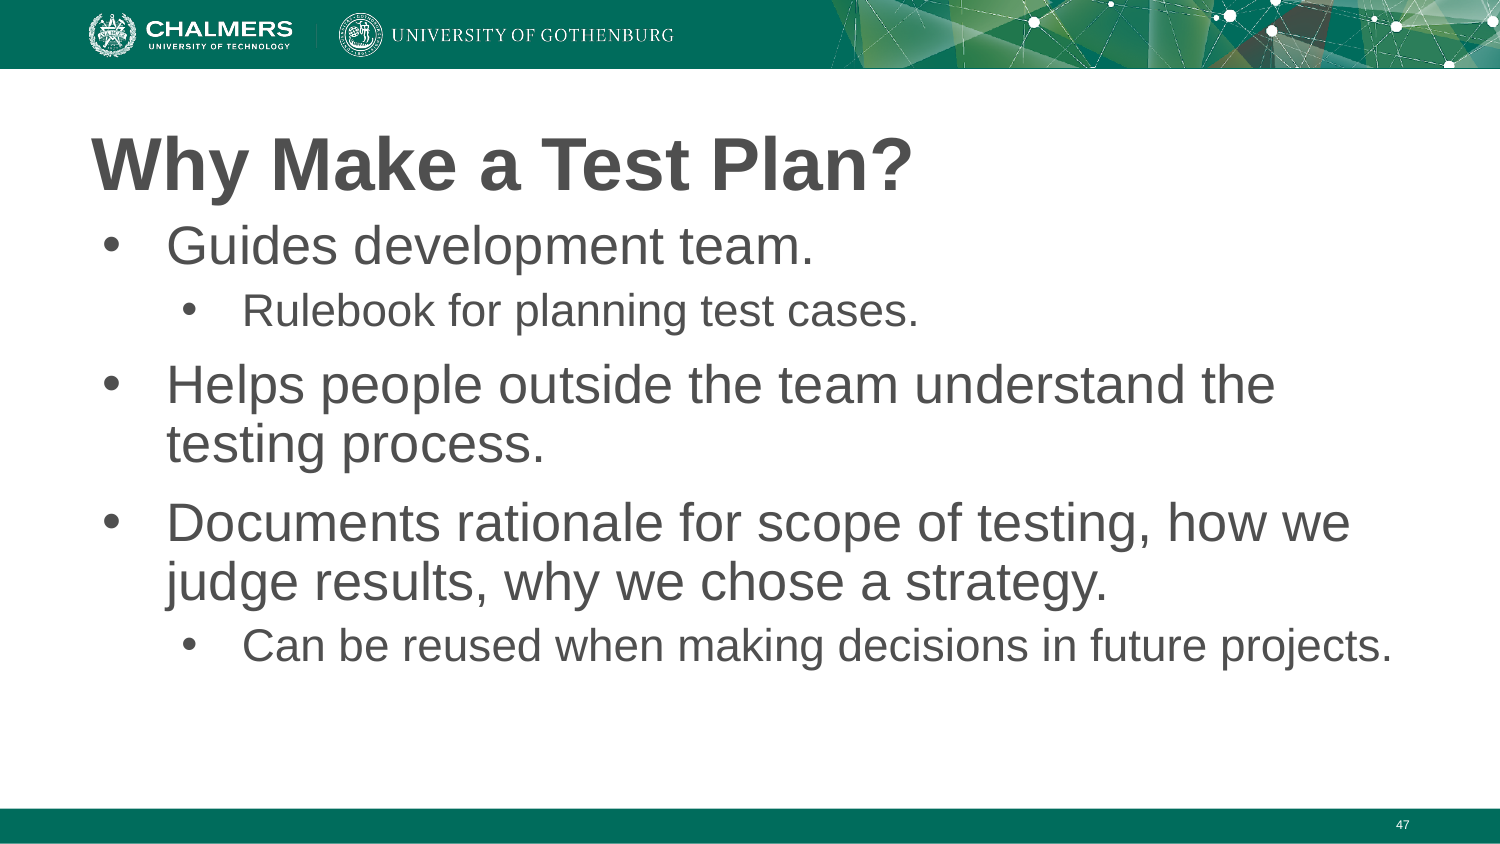

# Why Make a Test Plan?
Guides development team.
Rulebook for planning test cases.
Helps people outside the team understand the testing process.
Documents rationale for scope of testing, how we judge results, why we chose a strategy.
Can be reused when making decisions in future projects.
47